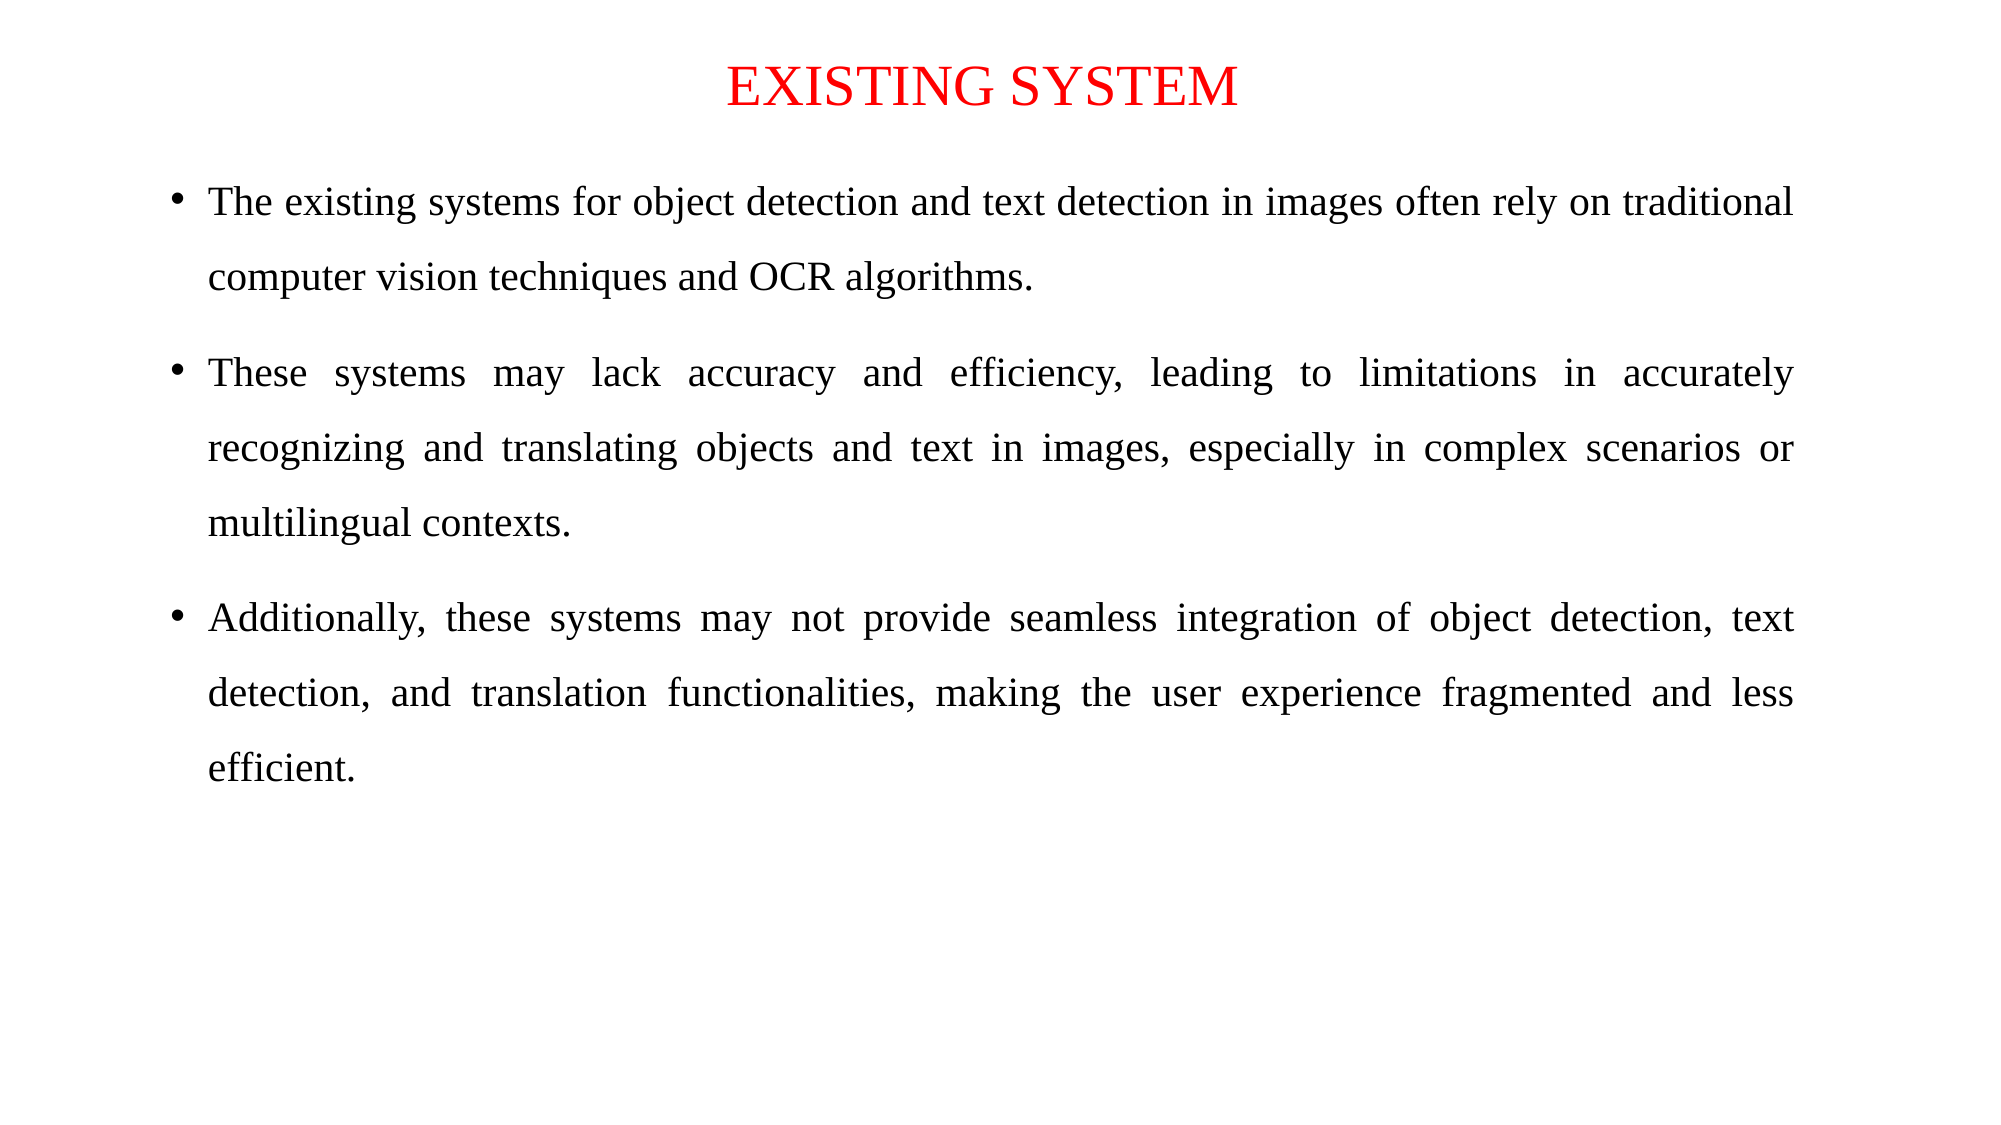

# EXISTING SYSTEM
The existing systems for object detection and text detection in images often rely on traditional computer vision techniques and OCR algorithms.
These systems may lack accuracy and efficiency, leading to limitations in accurately recognizing and translating objects and text in images, especially in complex scenarios or multilingual contexts.
Additionally, these systems may not provide seamless integration of object detection, text detection, and translation functionalities, making the user experience fragmented and less efficient.